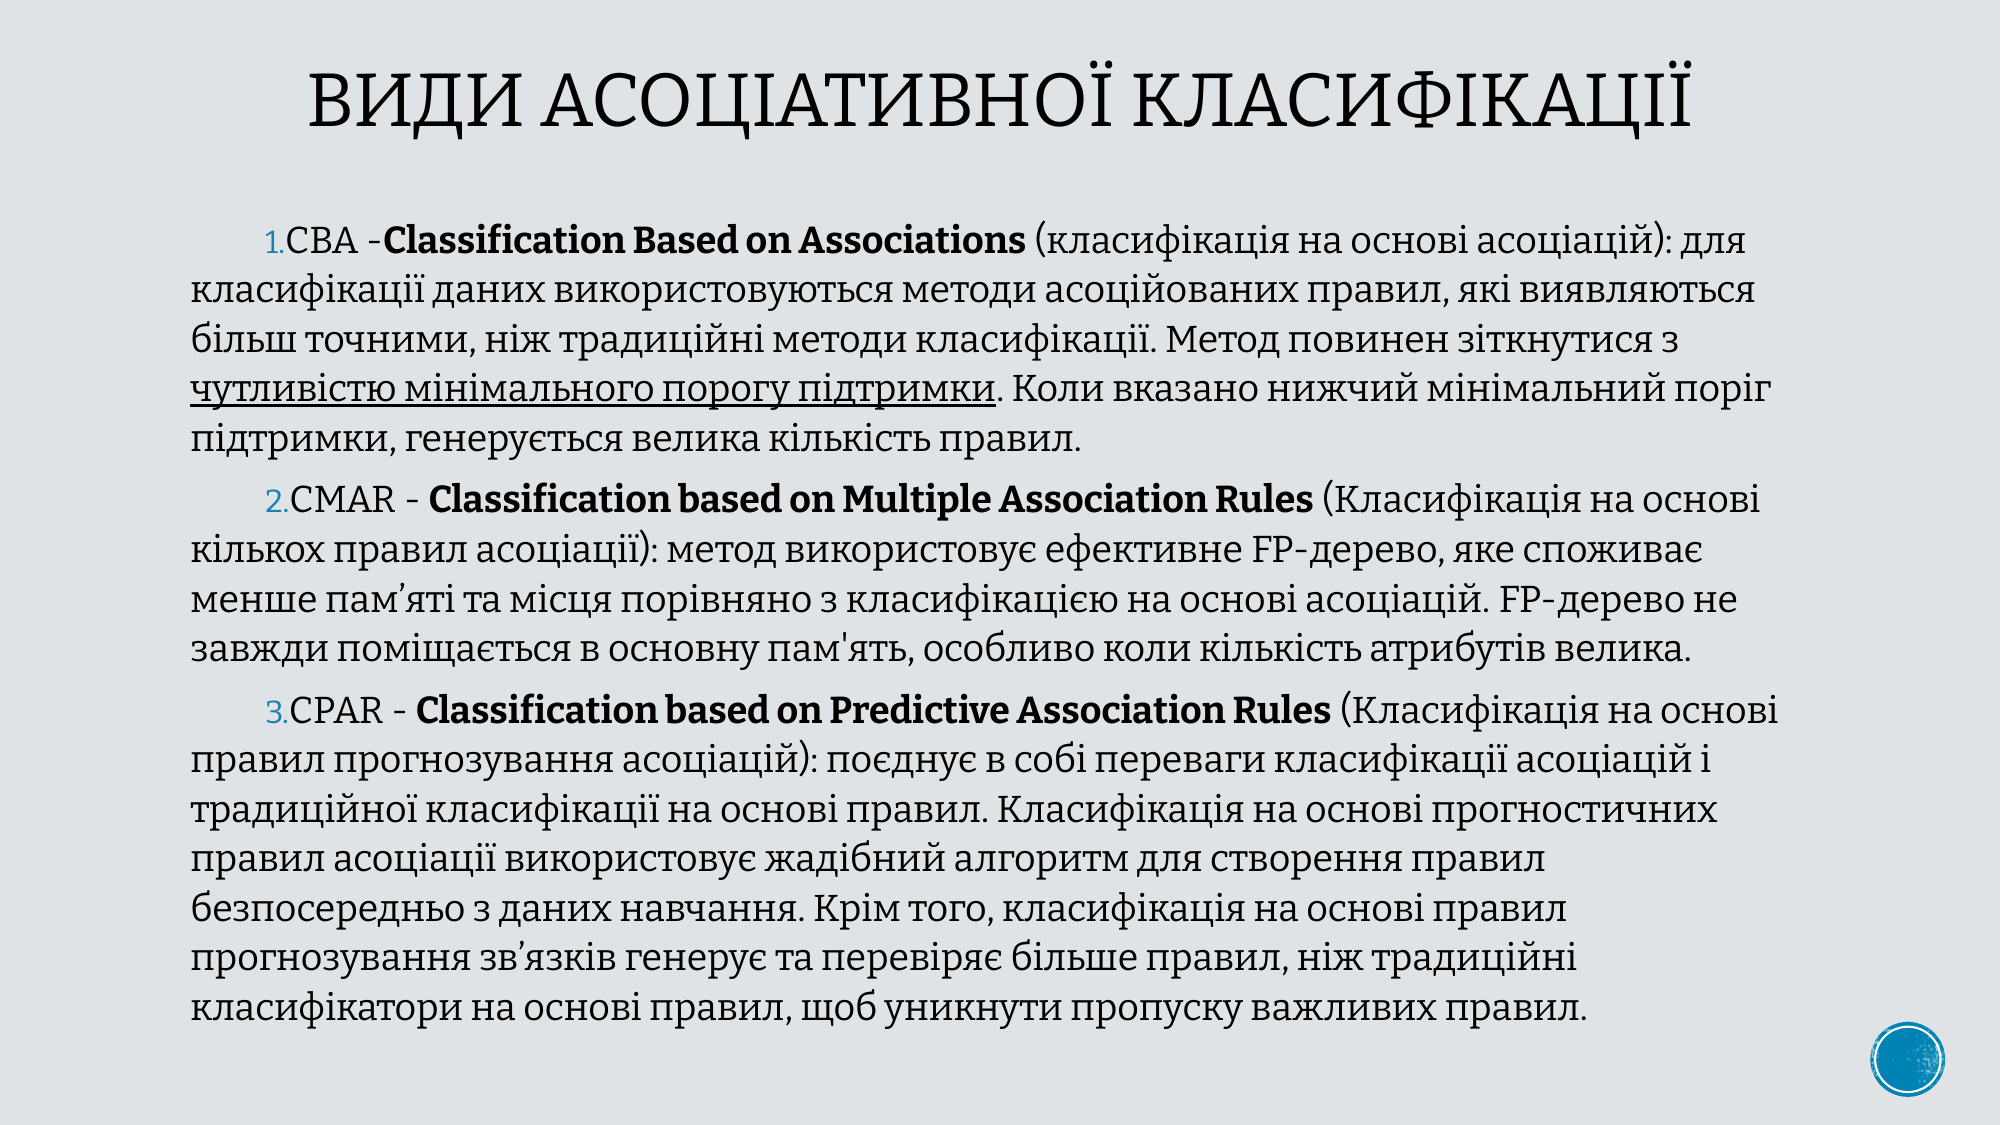

# Види асоціативної класифікації
CBA -Classification Based on Associations (класифікація на основі асоціацій): для класифікації даних використовуються методи асоційованих правил, які виявляються більш точними, ніж традиційні методи класифікації. Метод повинен зіткнутися з чутливістю мінімального порогу підтримки. Коли вказано нижчий мінімальний поріг підтримки, генерується велика кількість правил.
CMAR - Classification based on Multiple Association Rules (Класифікація на основі кількох правил асоціації): метод використовує ефективне FP-дерево, яке споживає менше пам’яті та місця порівняно з класифікацією на основі асоціацій. FP-дерево не завжди поміщається в основну пам'ять, особливо коли кількість атрибутів велика.
CPAR - Classification based on Predictive Association Rules (Класифікація на основі правил прогнозування асоціацій): поєднує в собі переваги класифікації асоціацій і традиційної класифікації на основі правил. Класифікація на основі прогностичних правил асоціації використовує жадібний алгоритм для створення правил безпосередньо з даних навчання. Крім того, класифікація на основі правил прогнозування зв’язків генерує та перевіряє більше правил, ніж традиційні класифікатори на основі правил, щоб уникнути пропуску важливих правил.